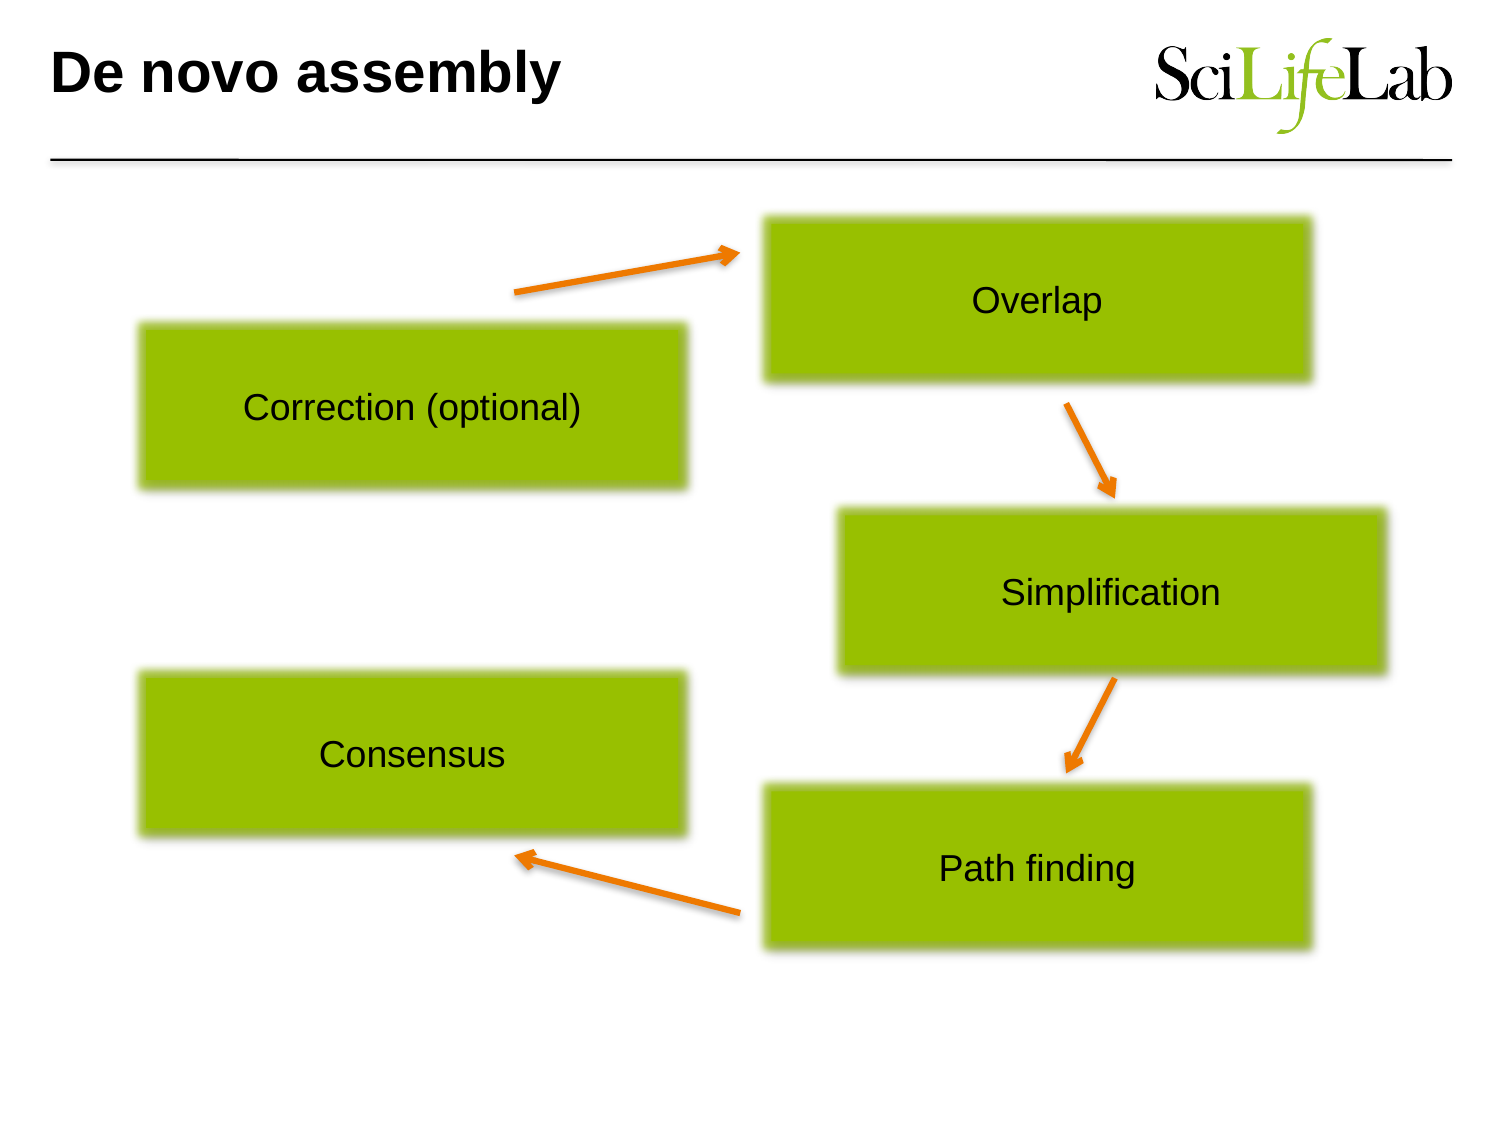

# De novo assembly

Overlap

Correction (optional)

Simplification

Consensus

Path finding